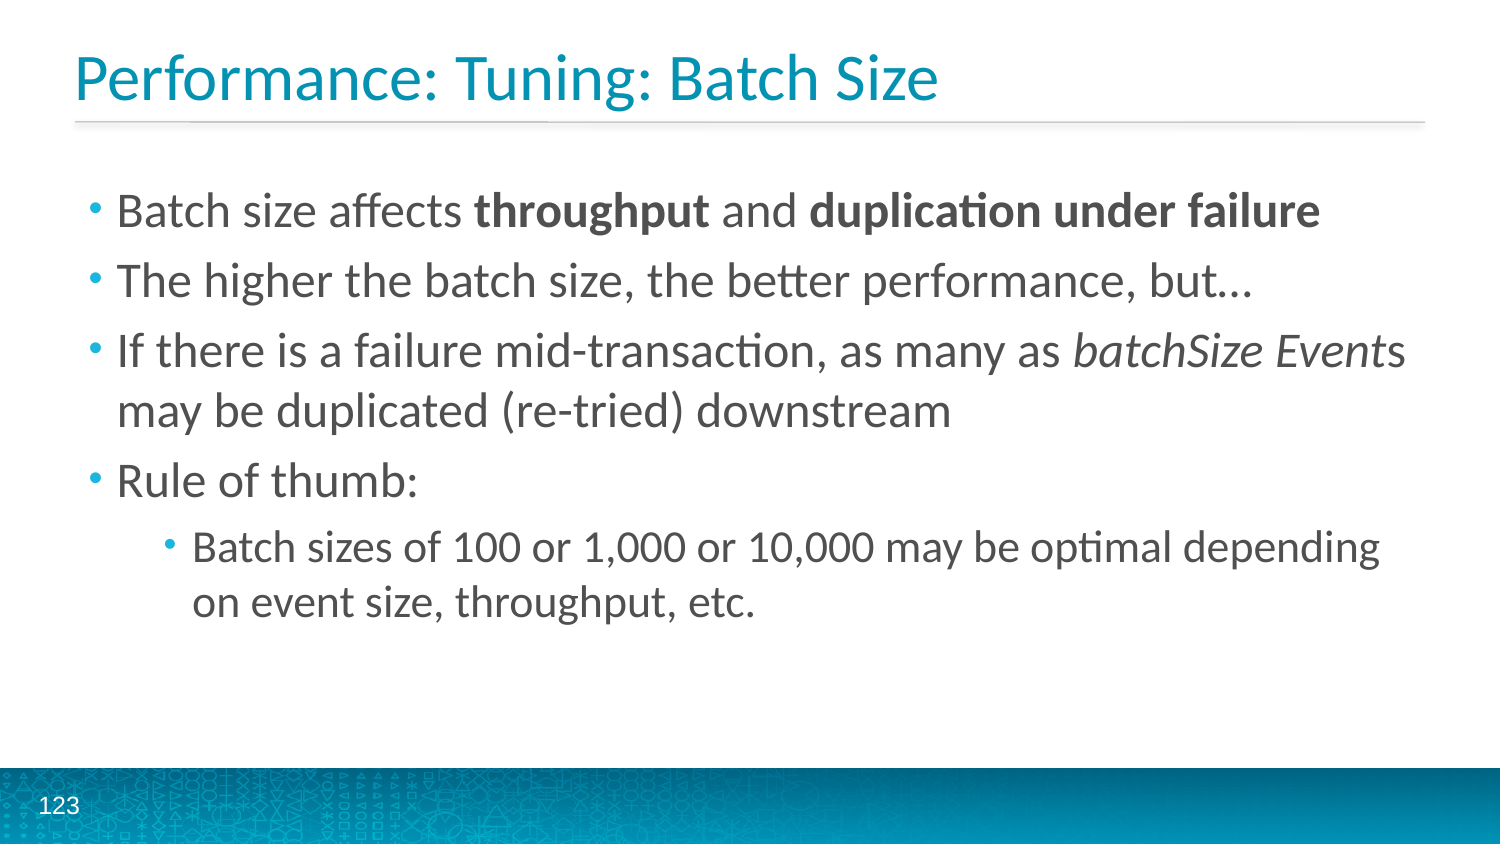

# Performance: Tuning: Batch Size
Batch size affects throughput and duplication under failure
The higher the batch size, the better performance, but…
If there is a failure mid-transaction, as many as batchSize Events may be duplicated (re-tried) downstream
Rule of thumb:
Batch sizes of 100 or 1,000 or 10,000 may be optimal depending on event size, throughput, etc.
123